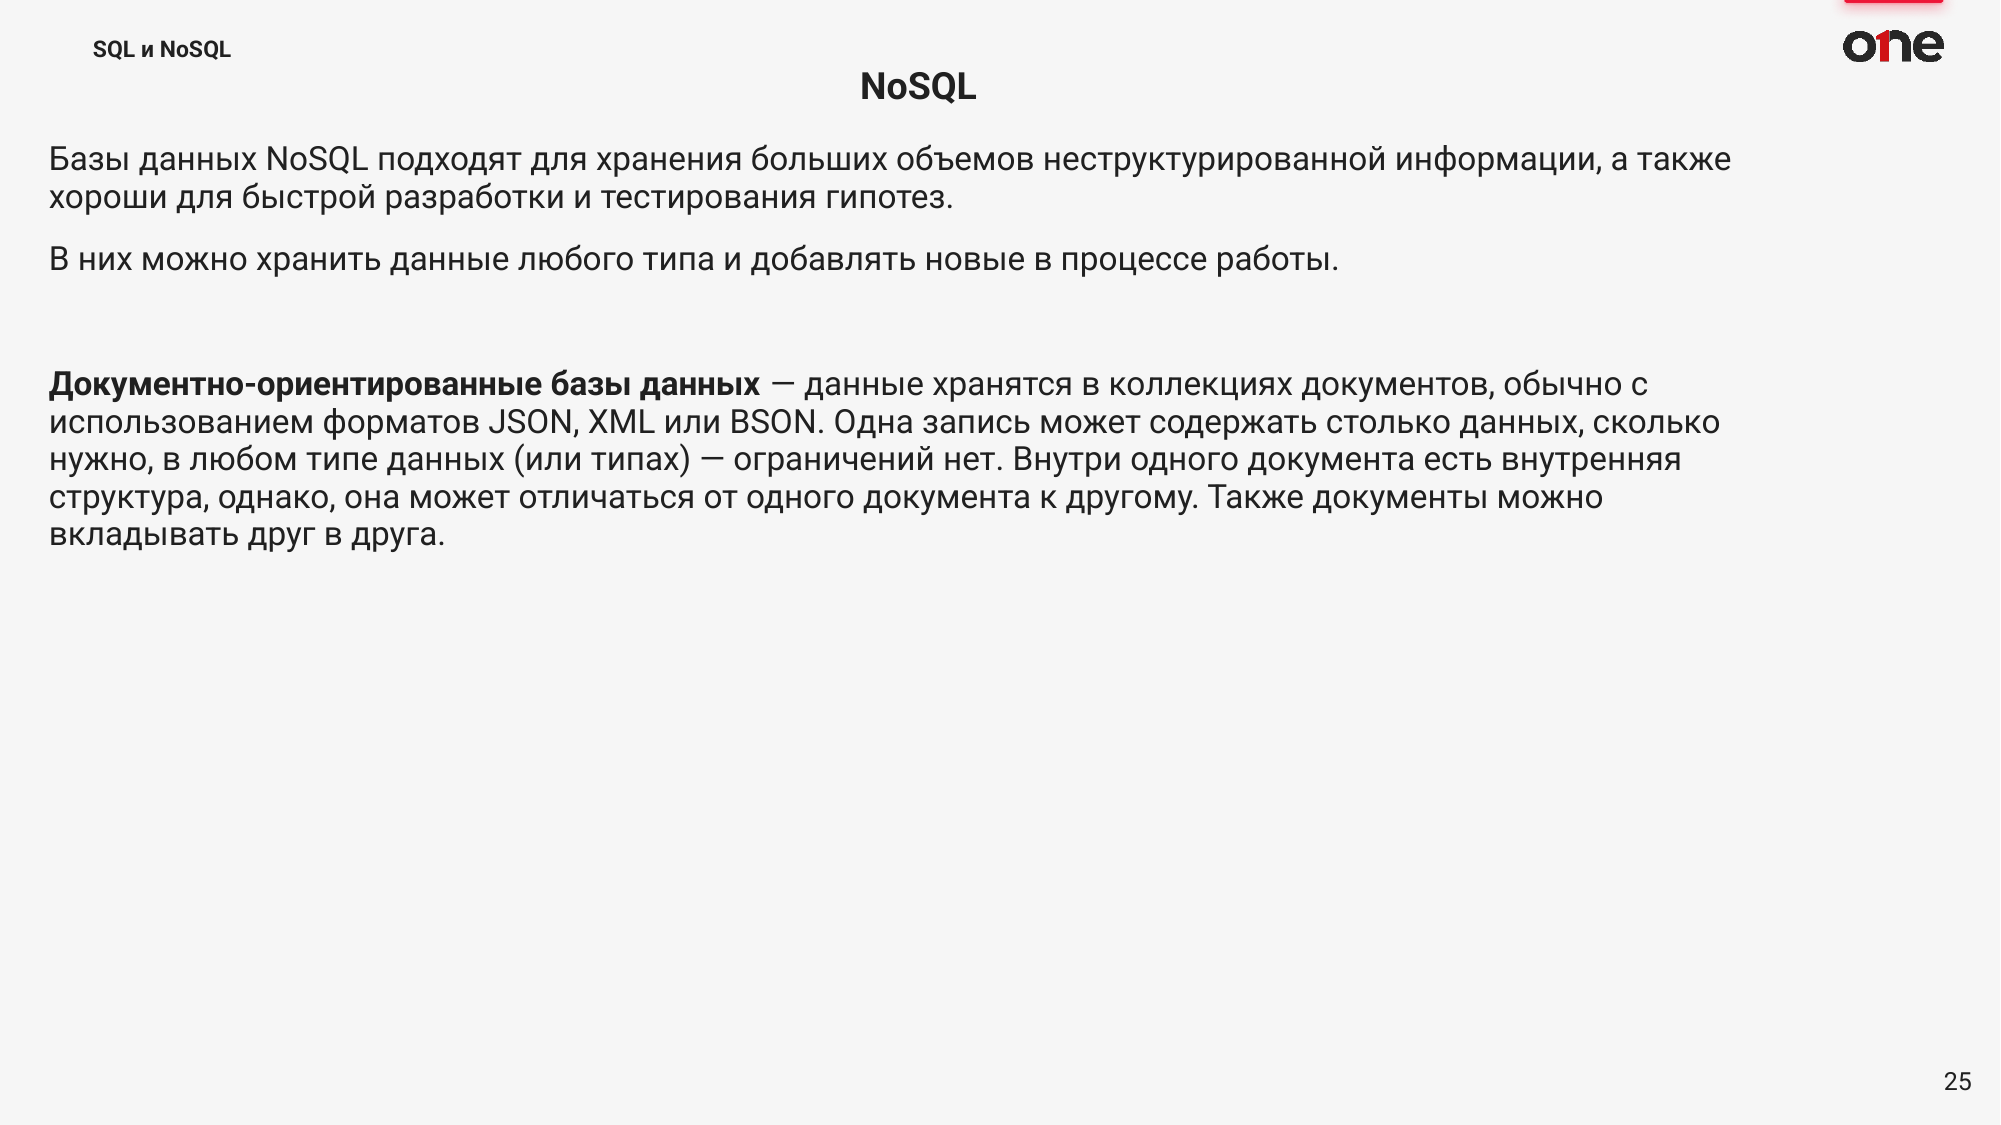

# SQL и NoSQL
NoSQL

Базы данных NoSQL подходят для хранения больших объемов неструктурированной информации, а также хороши для быстрой разработки и тестирования гипотез.
В них можно хранить данные любого типа и добавлять новые в процессе работы.

Документно-ориентированные базы данных — данные хранятся в коллекциях документов, обычно с использованием форматов JSON, XML или BSON. Одна запись может содержать столько данных, сколько нужно, в любом типе данных (или типах) — ограничений нет. Внутри одного документа есть внутренняя структура, однако, она может отличаться от одного документа к другому. Также документы можно вкладывать друг в друга.
25